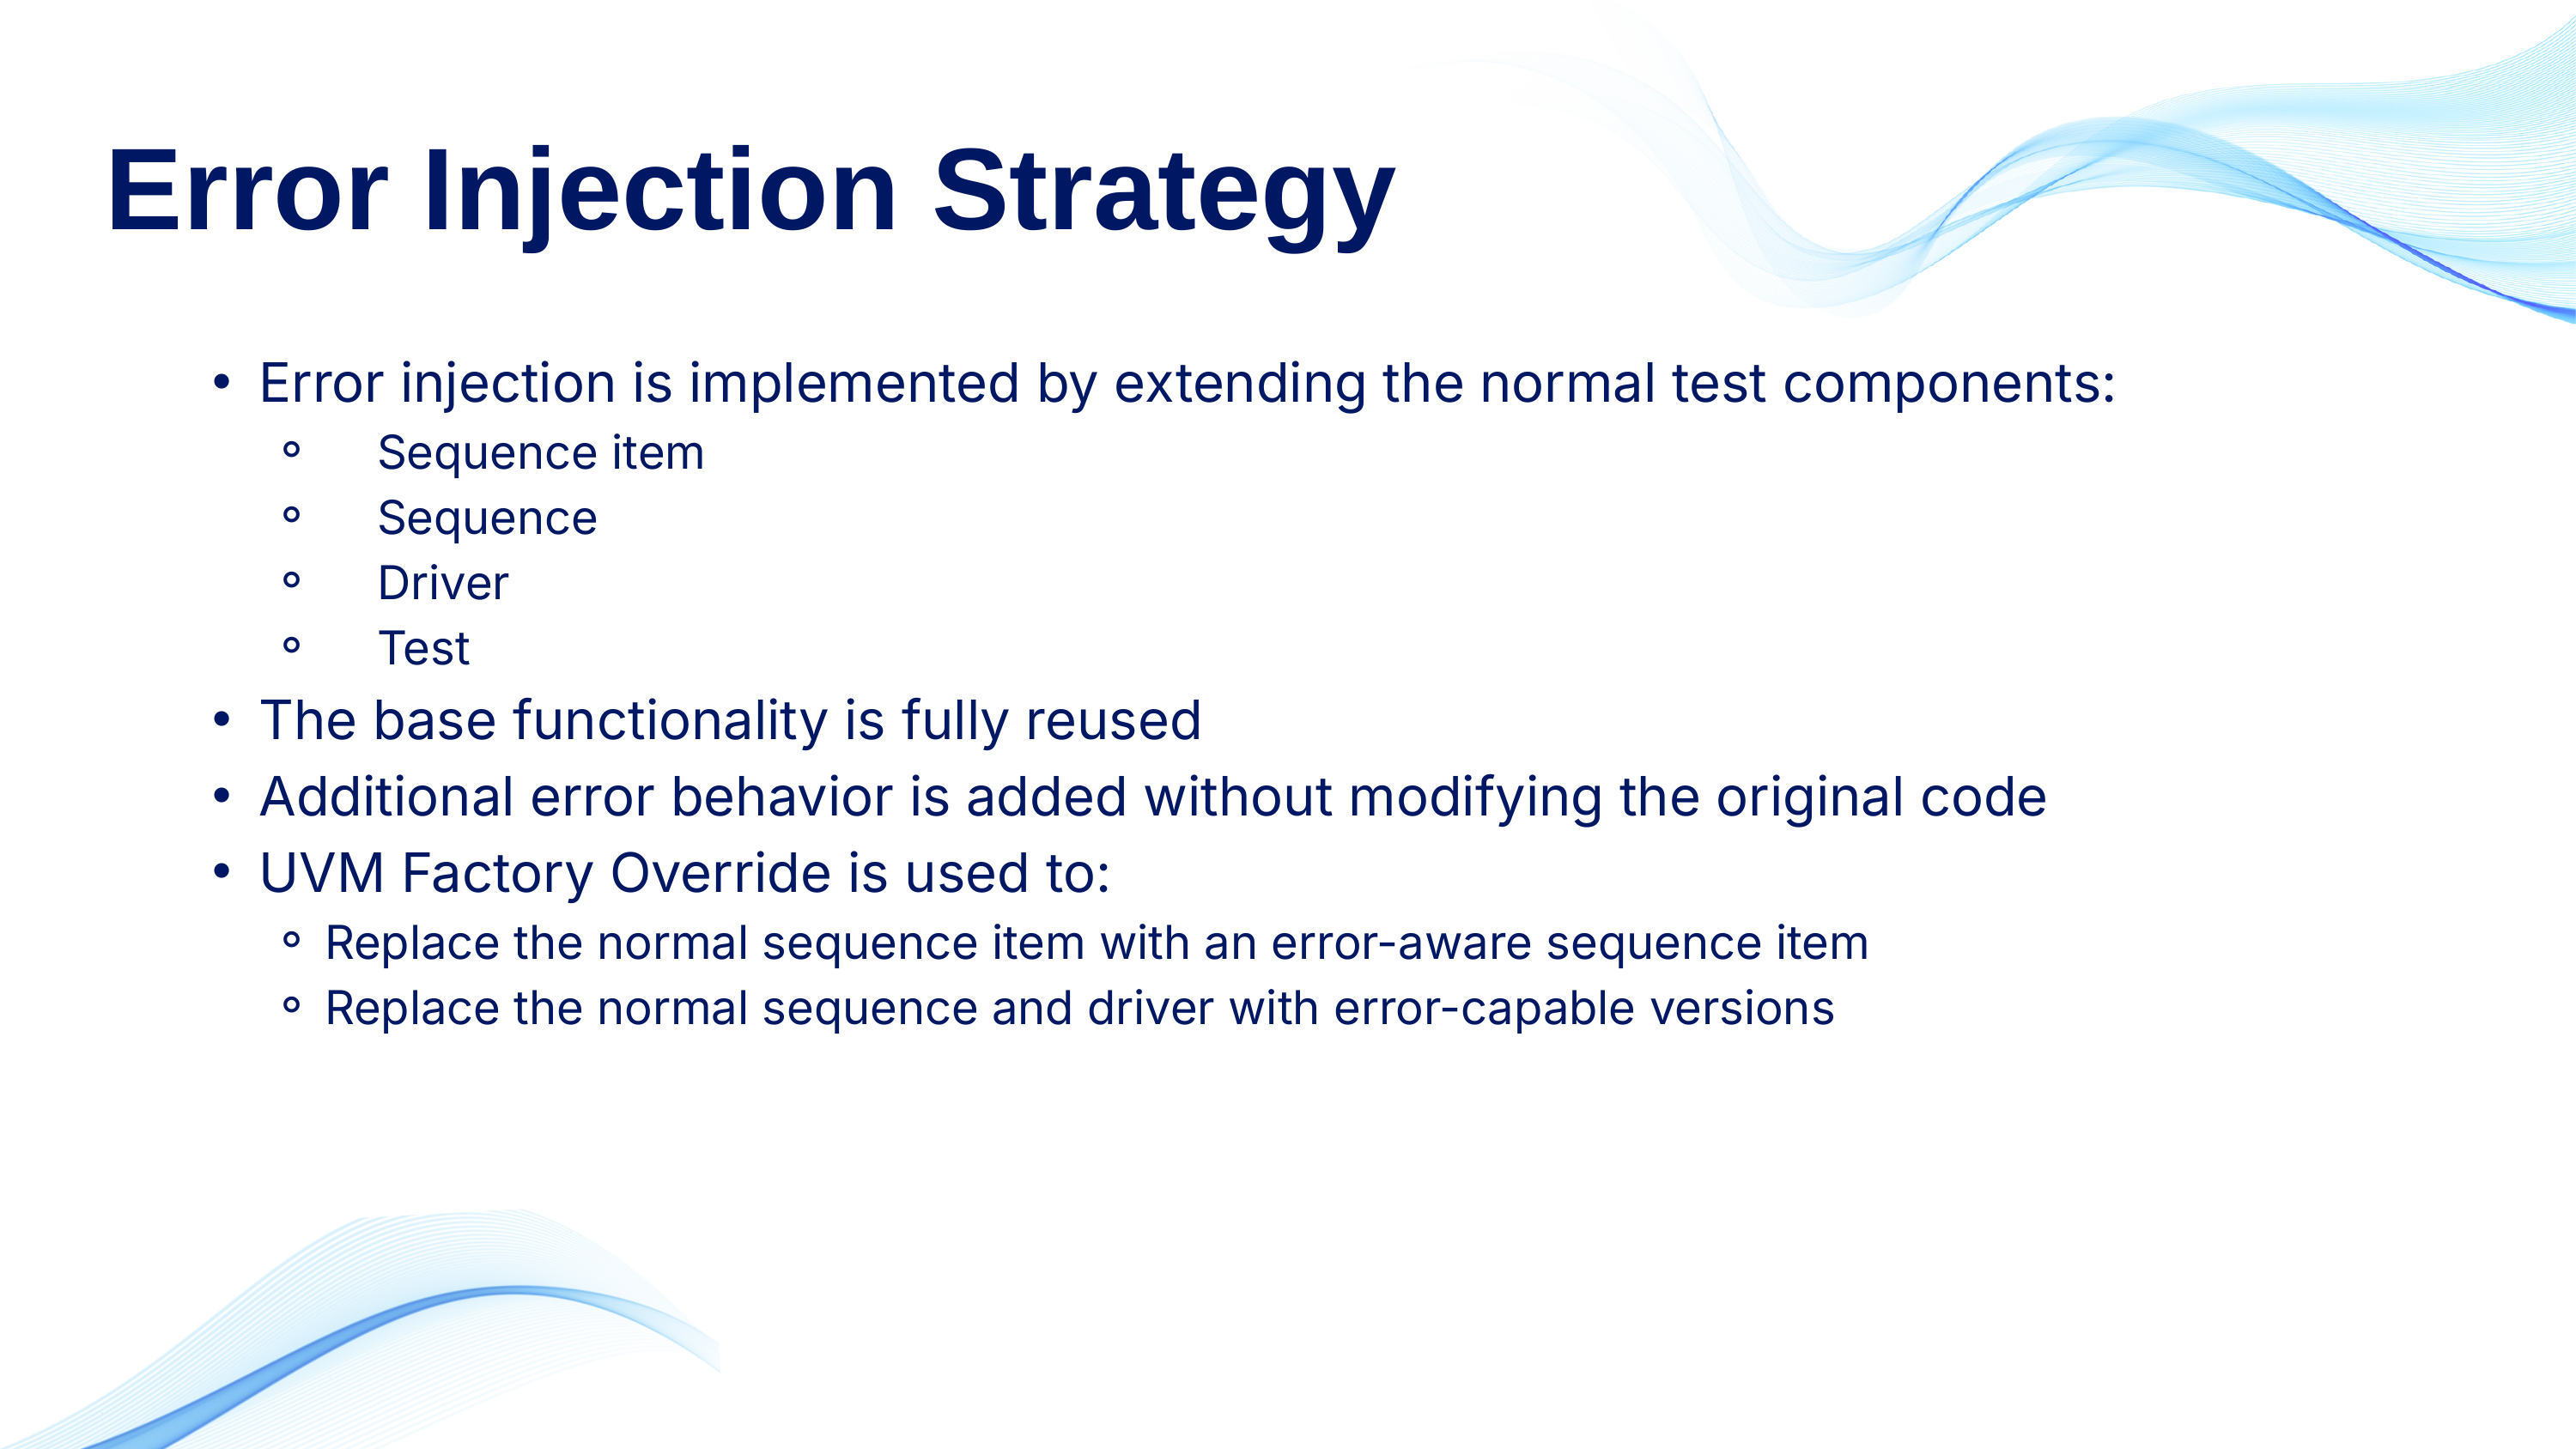

Error Injection Strategy
Error injection is implemented by extending the normal test components:
    Sequence item
    Sequence
    Driver
    Test
The base functionality is fully reused
Additional error behavior is added without modifying the original code
UVM Factory Override is used to:
Replace the normal sequence item with an error-aware sequence item
Replace the normal sequence and driver with error-capable versions